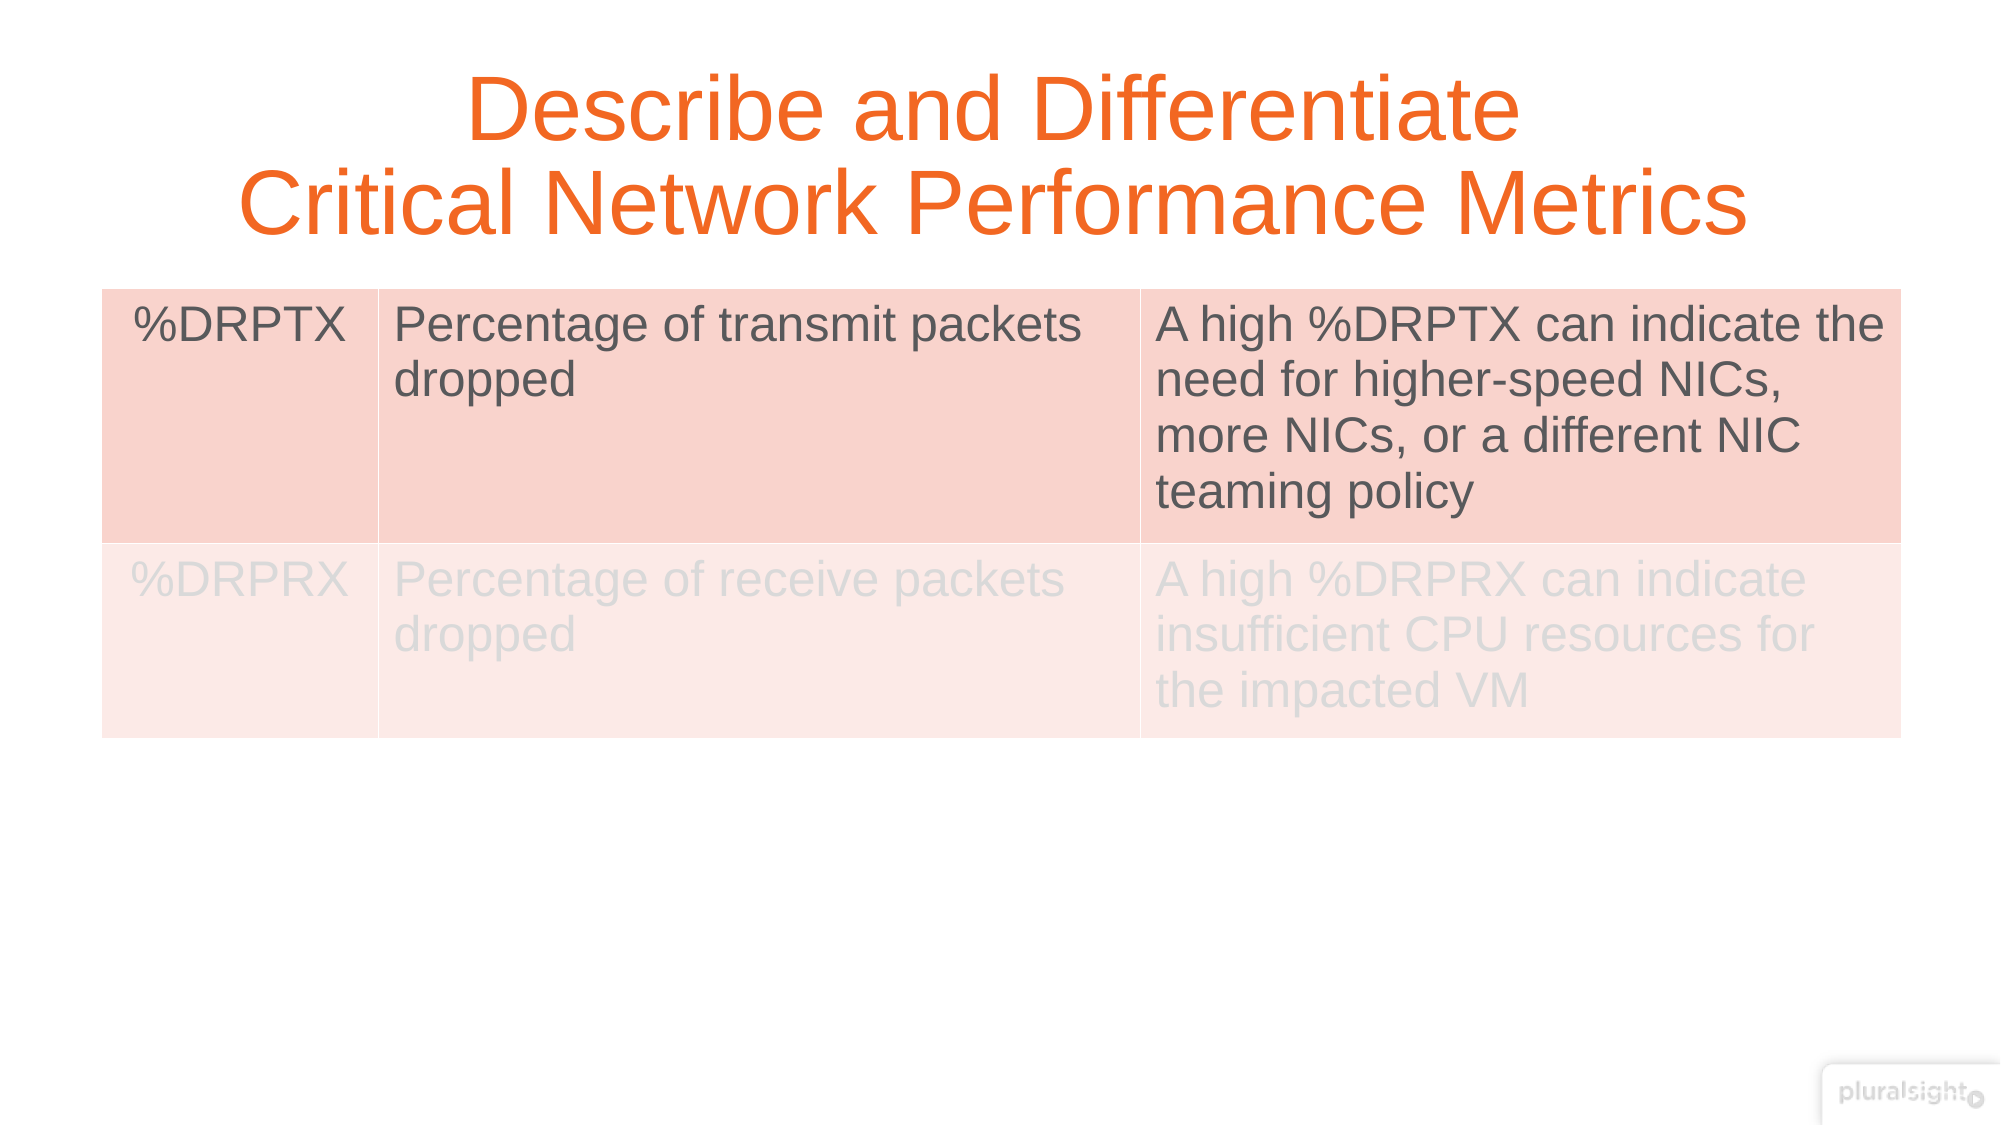

# Describe and Differentiate Critical Network Performance Metrics
| %DRPTX | Percentage of transmit packets dropped | A high %DRPTX can indicate the need for higher-speed NICs, more NICs, or a different NIC teaming policy |
| --- | --- | --- |
| %DRPRX | Percentage of receive packets dropped | A high %DRPRX can indicate insufficient CPU resources for the impacted VM |